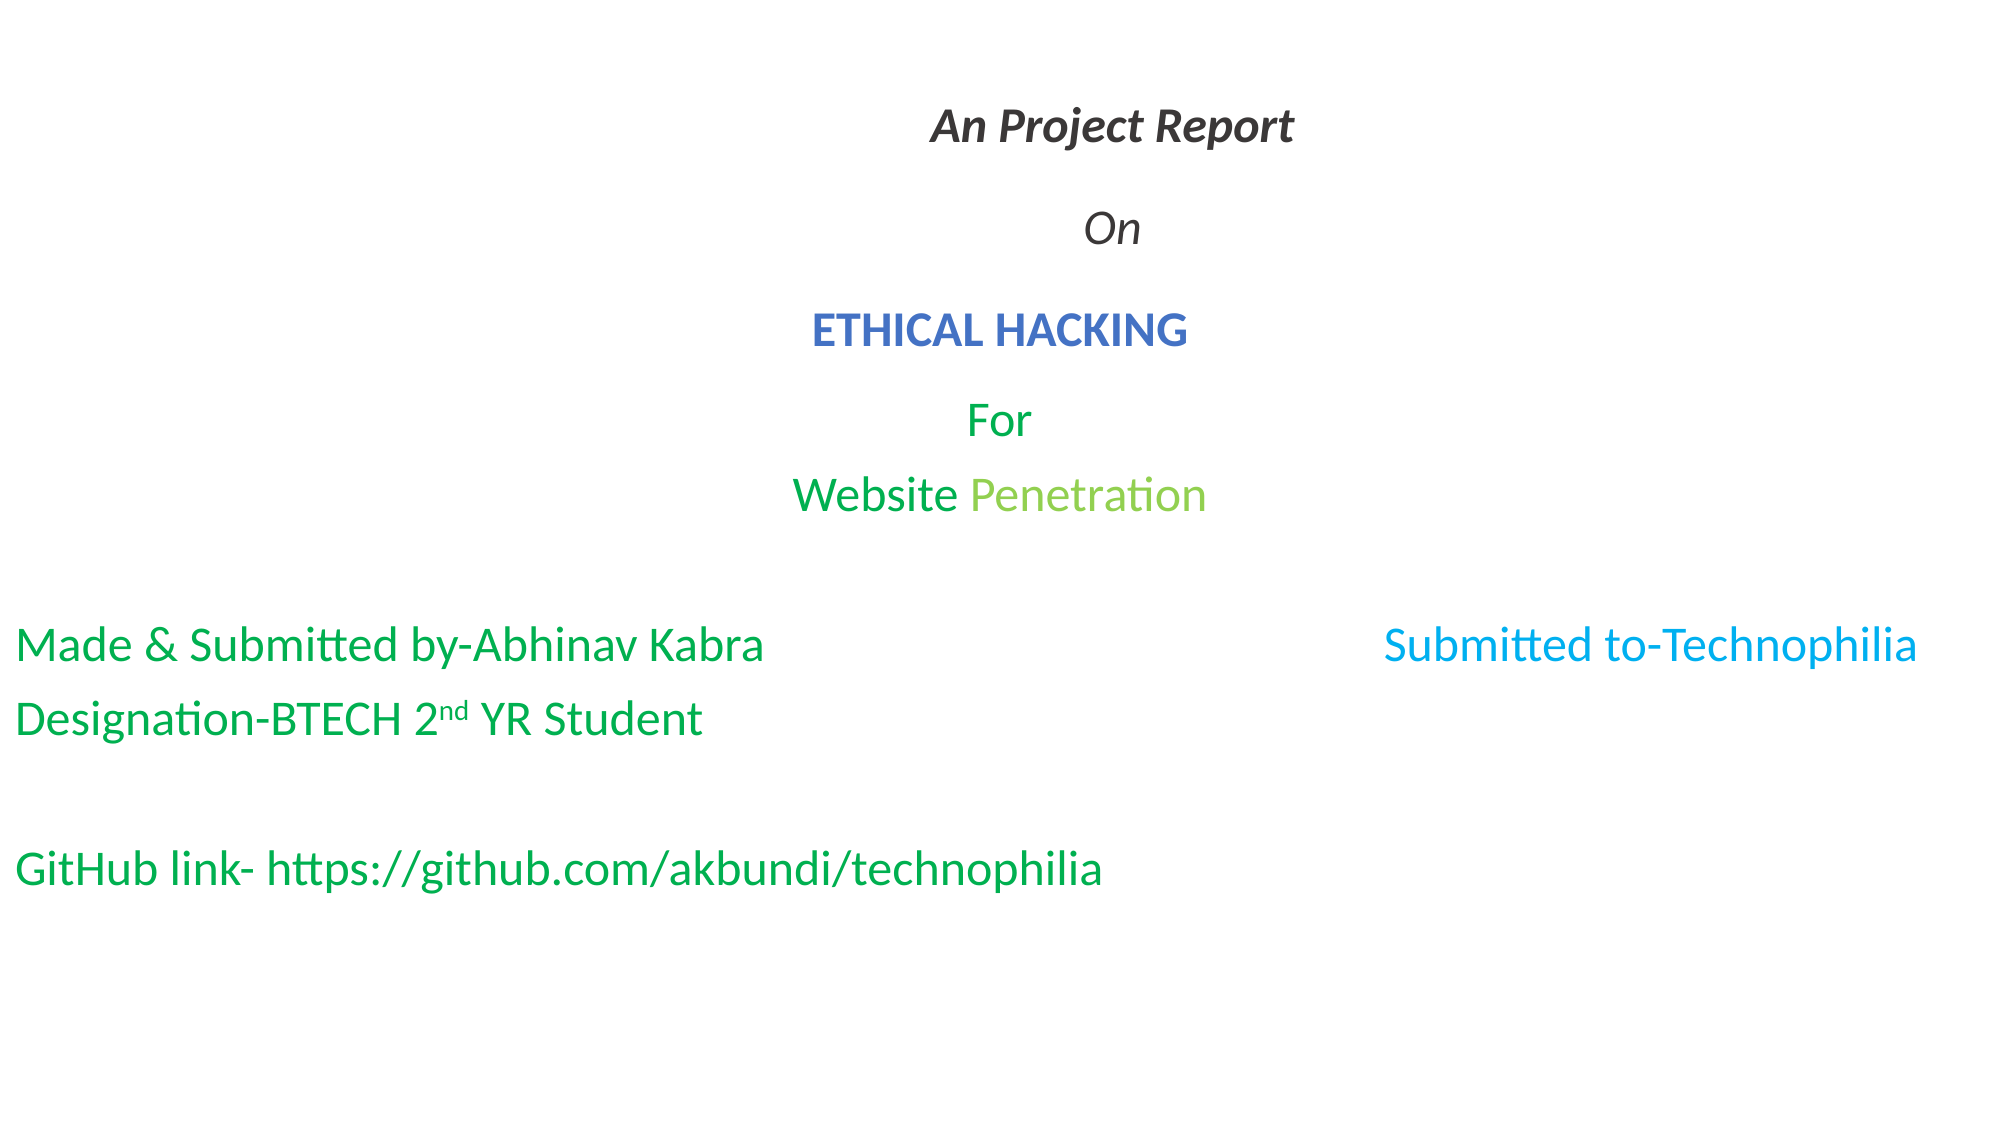

An Project Report
On
ETHICAL HACKING
For
Website Penetration

Made & Submitted by-Abhinav Kabra                                                       Submitted to-Technophilia
Designation-BTECH 2nd YR Student

GitHub link- https://github.com/akbundi/technophilia